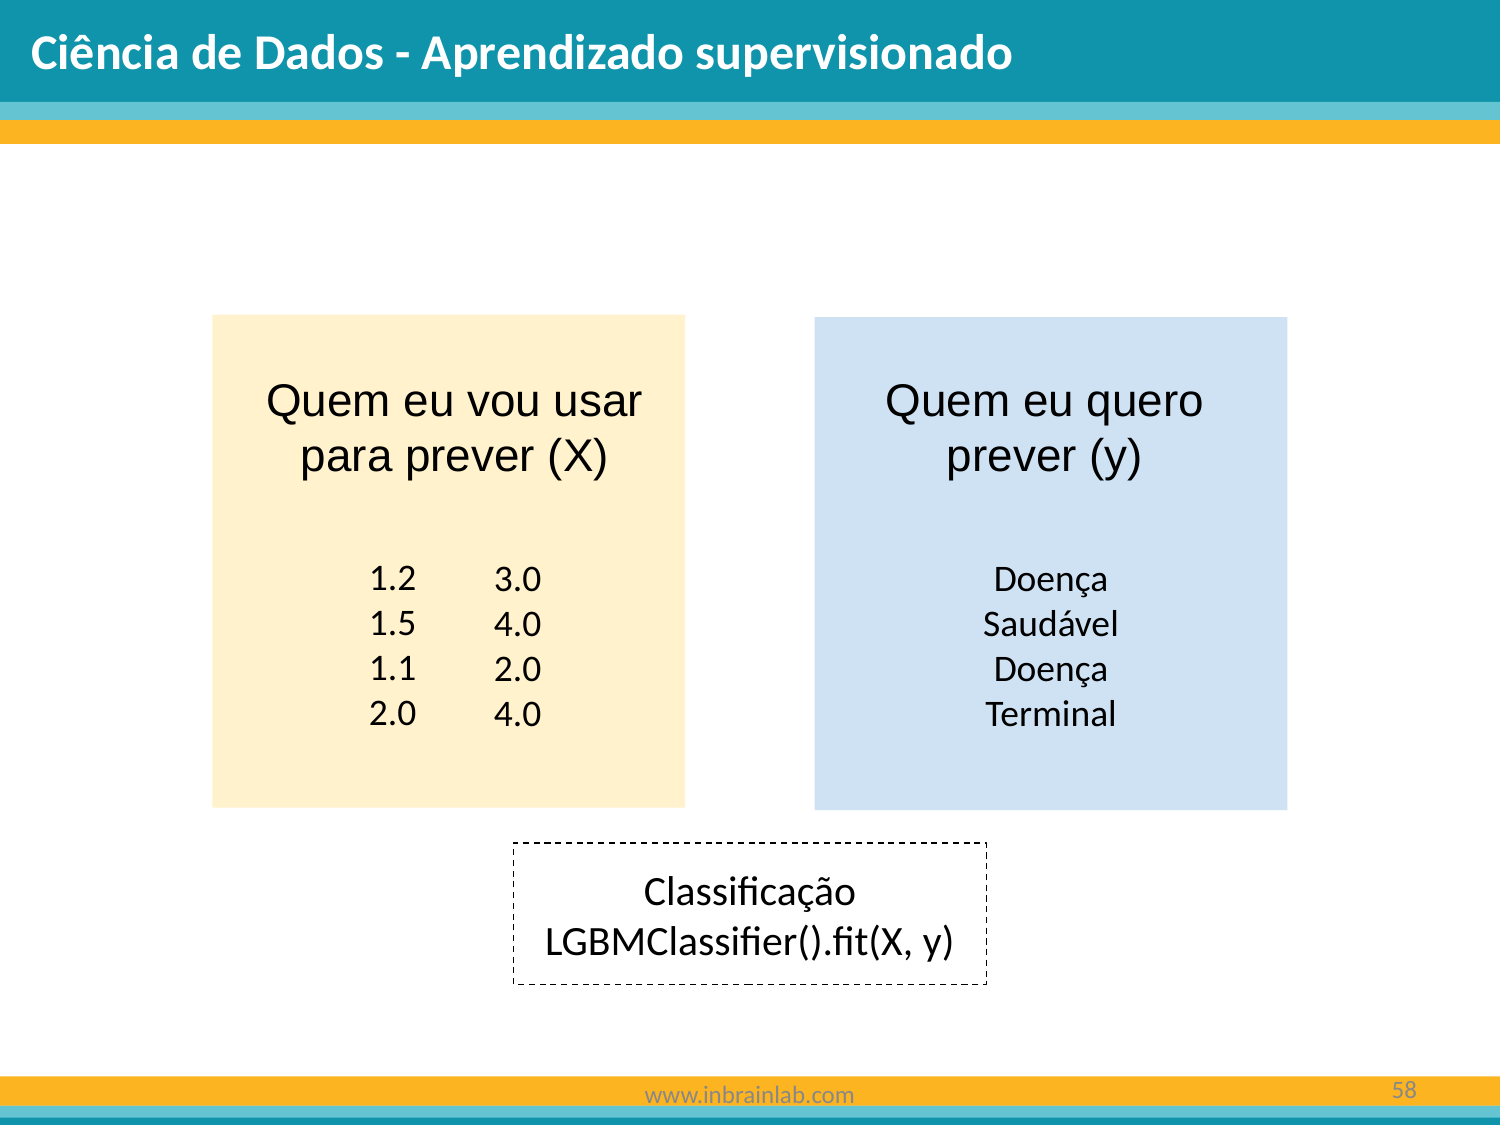

Ciência de Dados - Aprendizado supervisionado

Quem eu vou usar para prever (X)
Quem eu quero prever (y)
1.2
1.5
1.1
2.0
Doença
Saudável
Doença
Terminal
3.0
4.0
2.0
4.0
Classificação
LGBMClassifier().fit(X, y)
58
www.inbrainlab.com